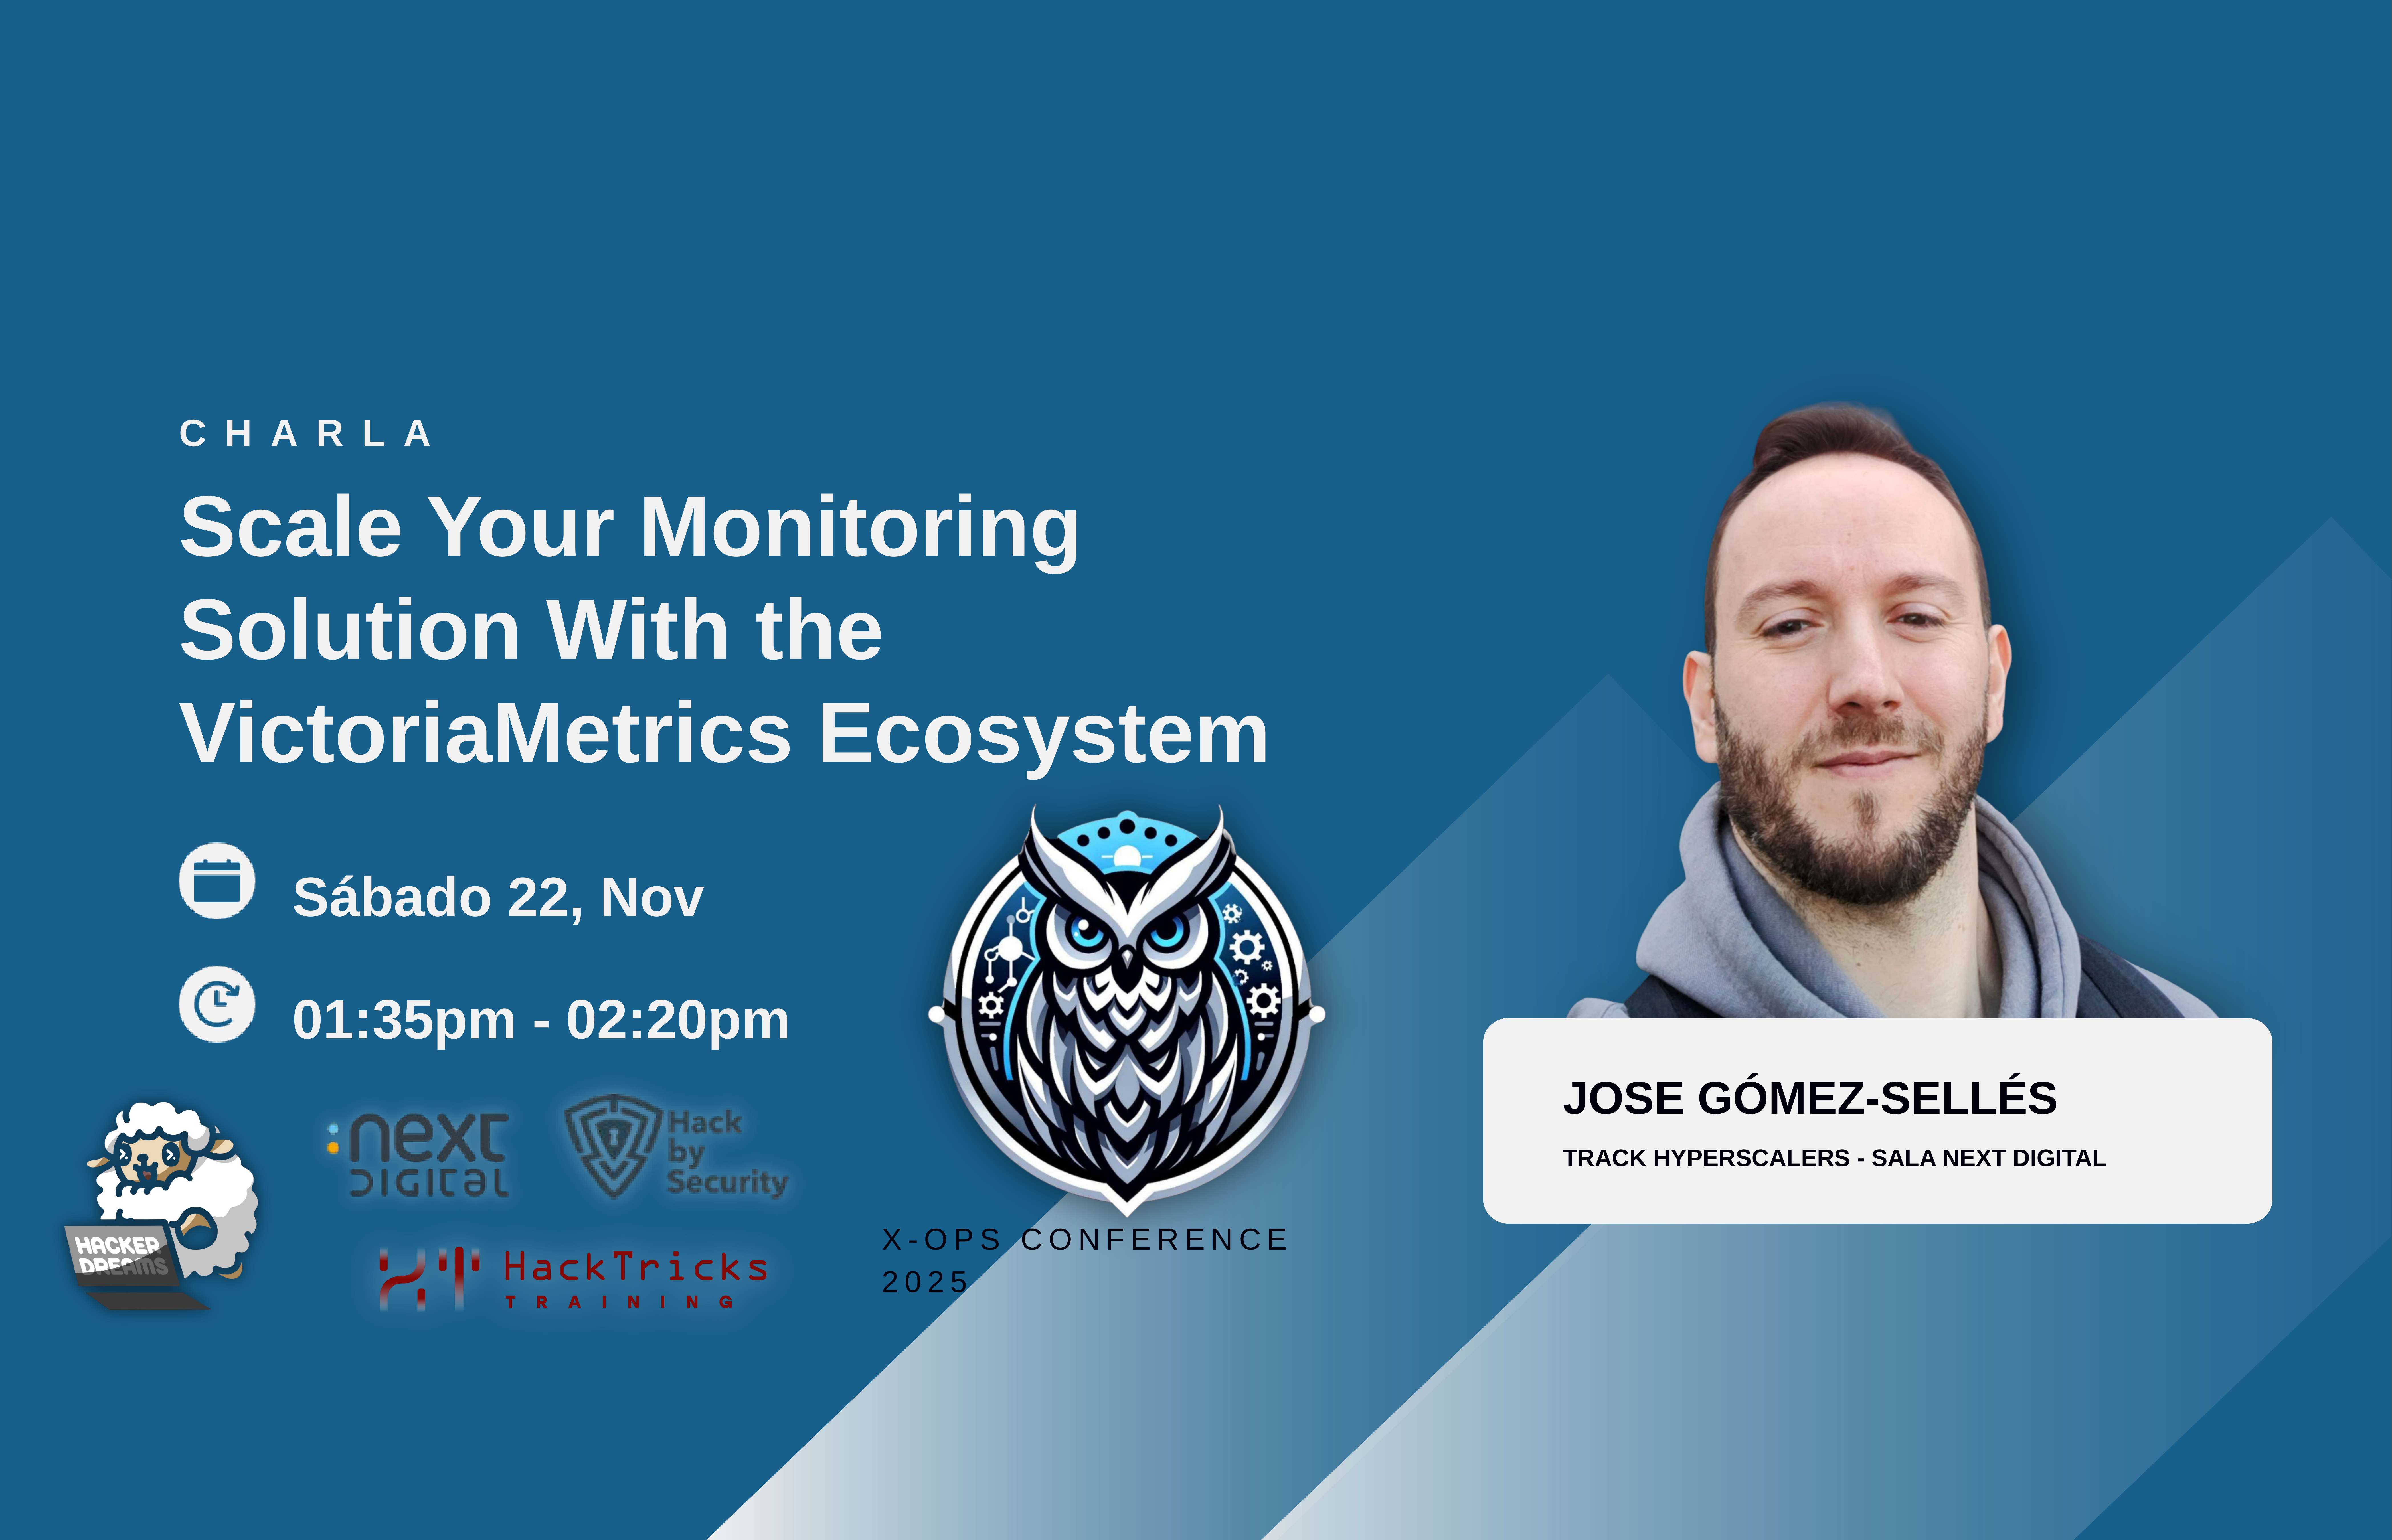

CHARLA
Scale Your Monitoring Solution With the VictoriaMetrics Ecosystem

Sábado 22, Nov

01:35pm - 02:20pm

JOSE GÓMEZ-SELLÉS

TRACK HYPERSCALERS - SALA NEXT DIGITAL

X-OPS CONFERENCE 2025